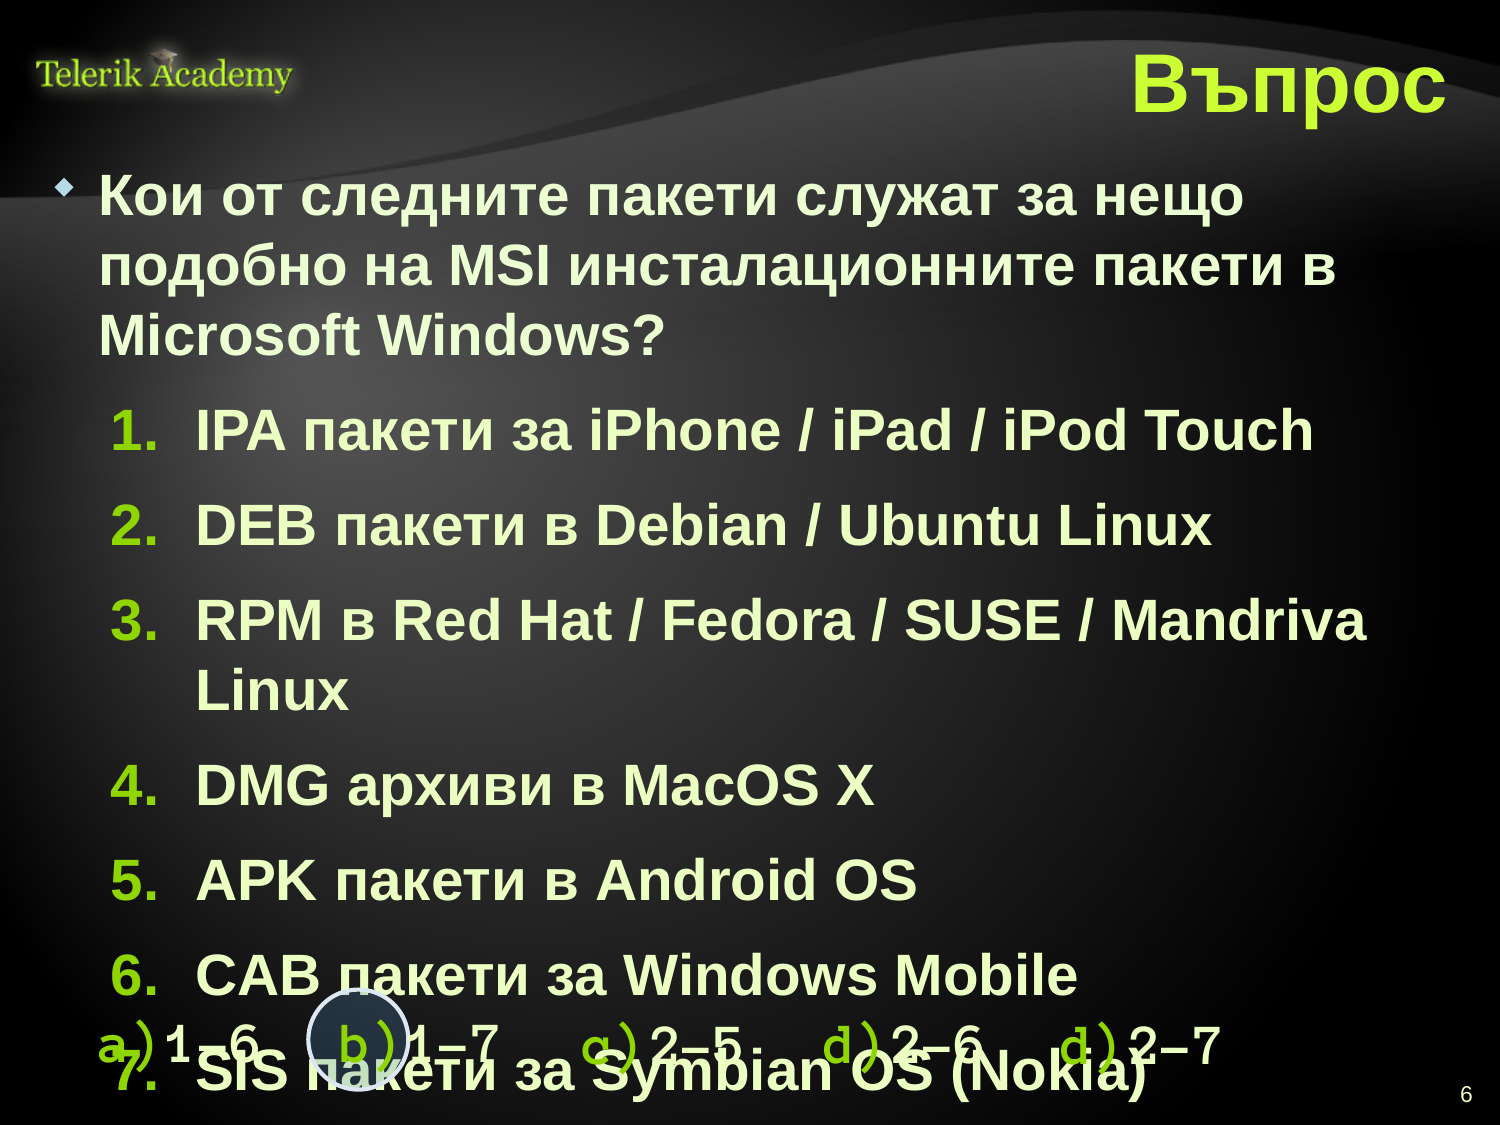

# Въпрос
Кои от следните пакети служат за нещо подобно на MSI инсталационните пакети в Microsoft Windows?
IPA пакети за iPhone / iPad / iPod Touch
DEB пакети в Debian / Ubuntu Linux
RPM в Red Hat / Fedora / SUSE / Mandriva  Linux
DMG архиви в MacOS X
APK пакети в Android OS
CAB пакети за Windows Mobile
SIS пакети за Symbian OS (Nokia)
1-6
1-7
2-6
2-5

2-7
6